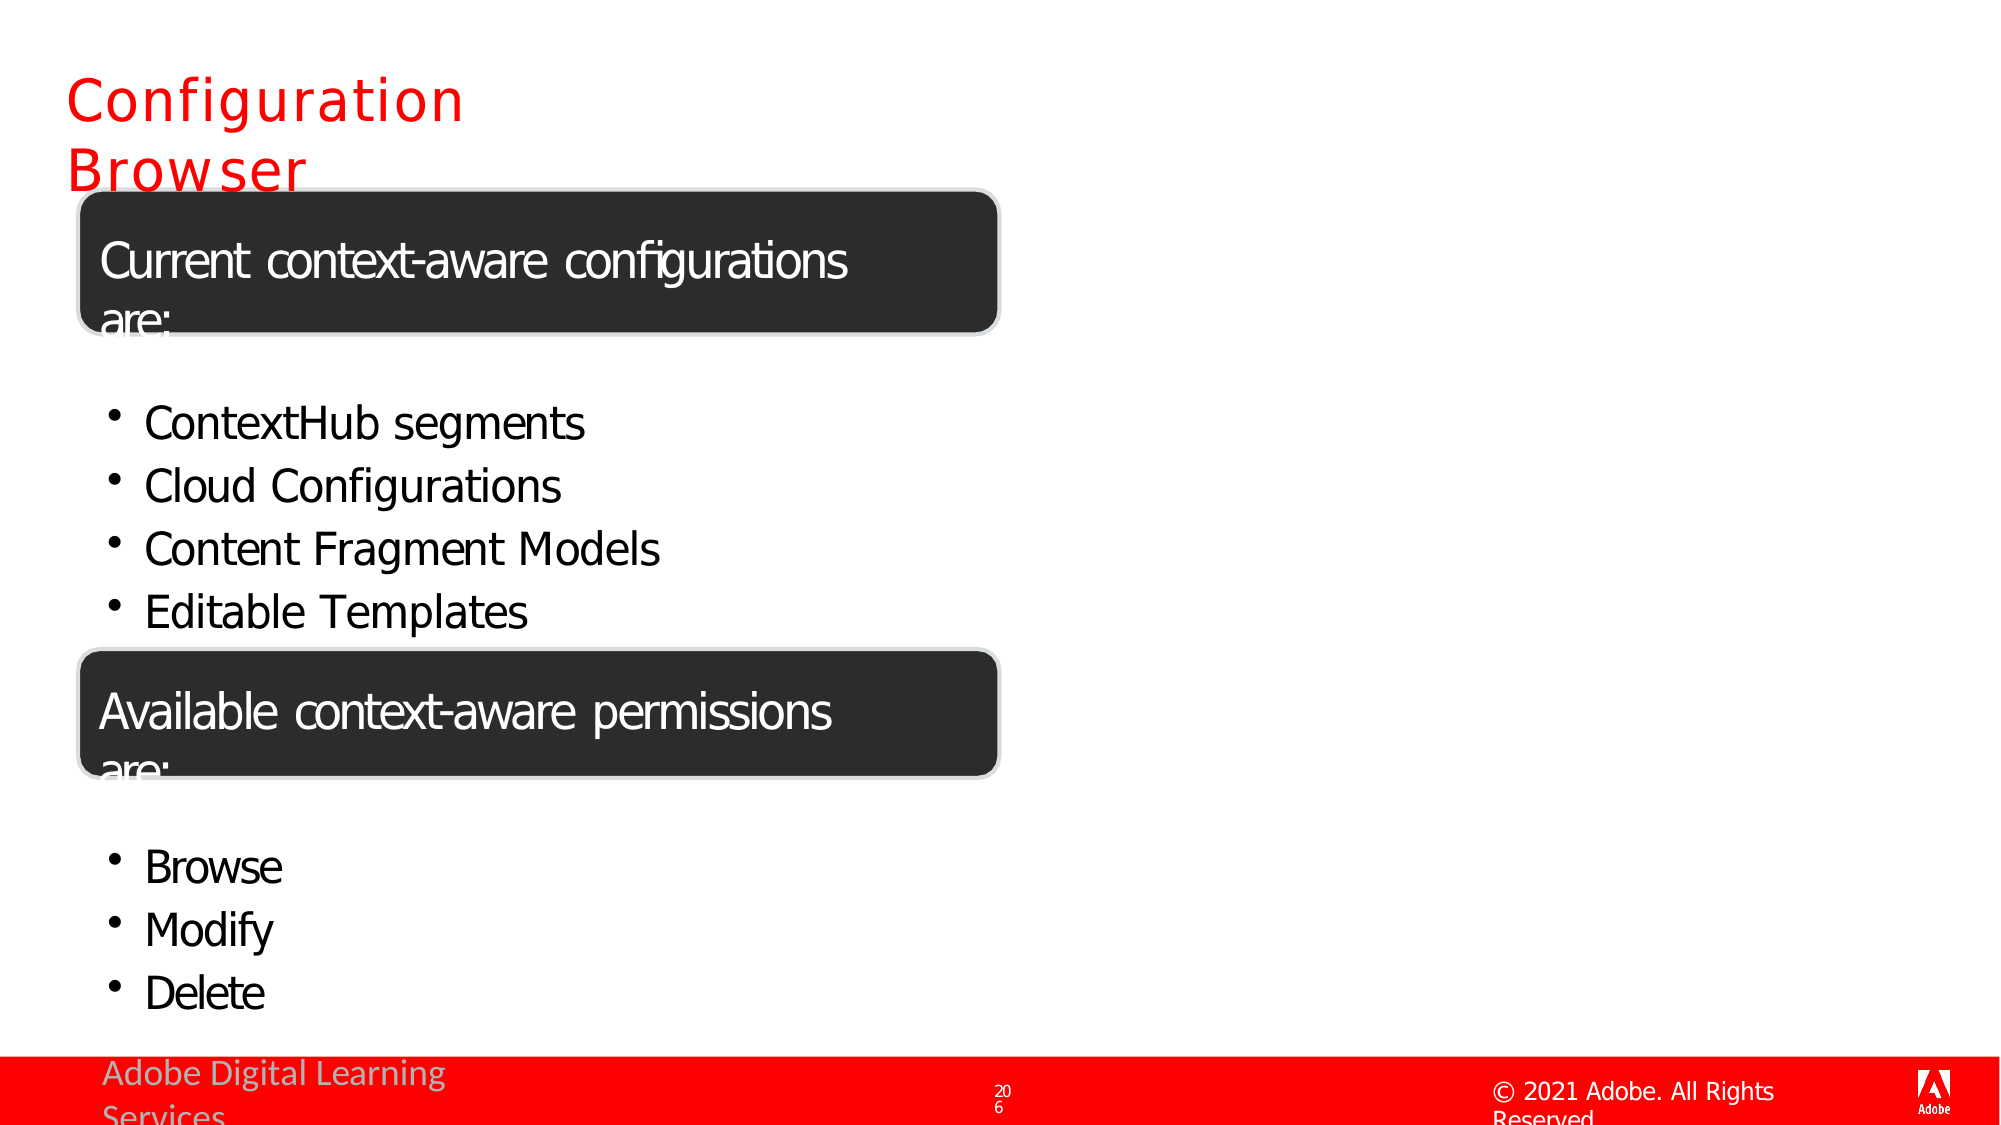

# Configuration Browser

Current context-aware configurations are:
ContextHub segments
Cloud Configurations
Content Fragment Models
Editable Templates

Available context-aware permissions are:
Browse
Modify
Delete
Adobe Digital Learning Services
© 2021 Adobe. All Rights Reserved
206